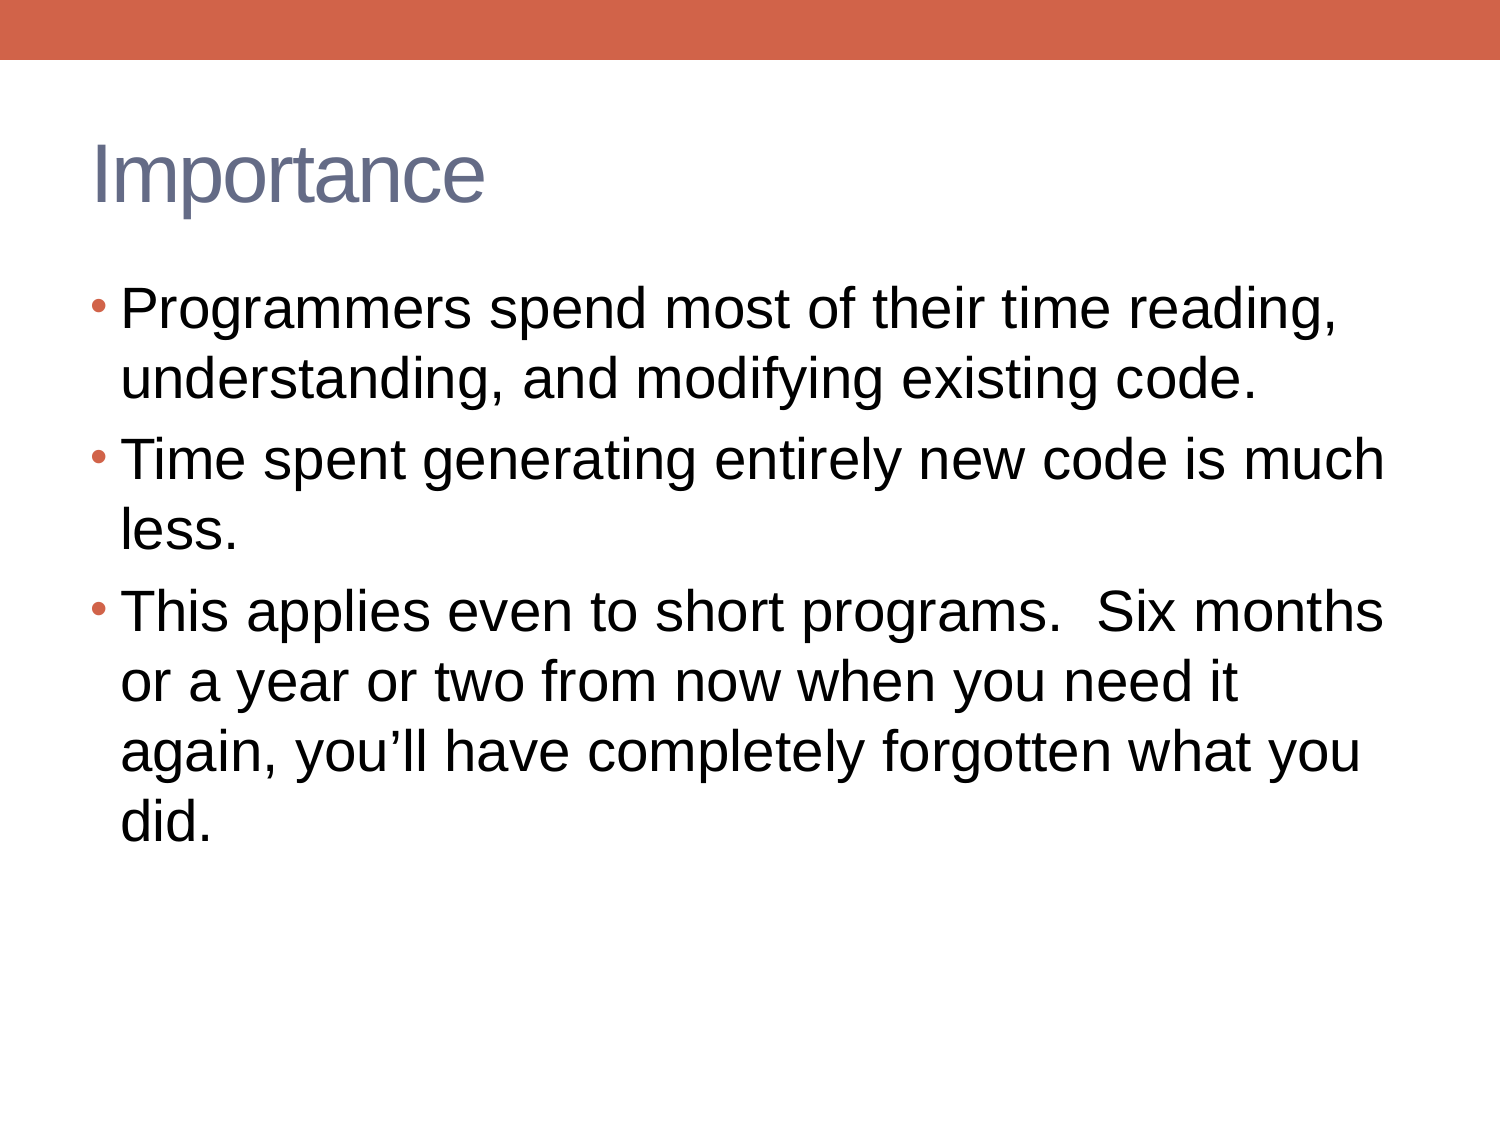

# Importance
Programmers spend most of their time reading, understanding, and modifying existing code.
Time spent generating entirely new code is much less.
This applies even to short programs.  Six months or a year or two from now when you need it again, you’ll have completely forgotten what you did.